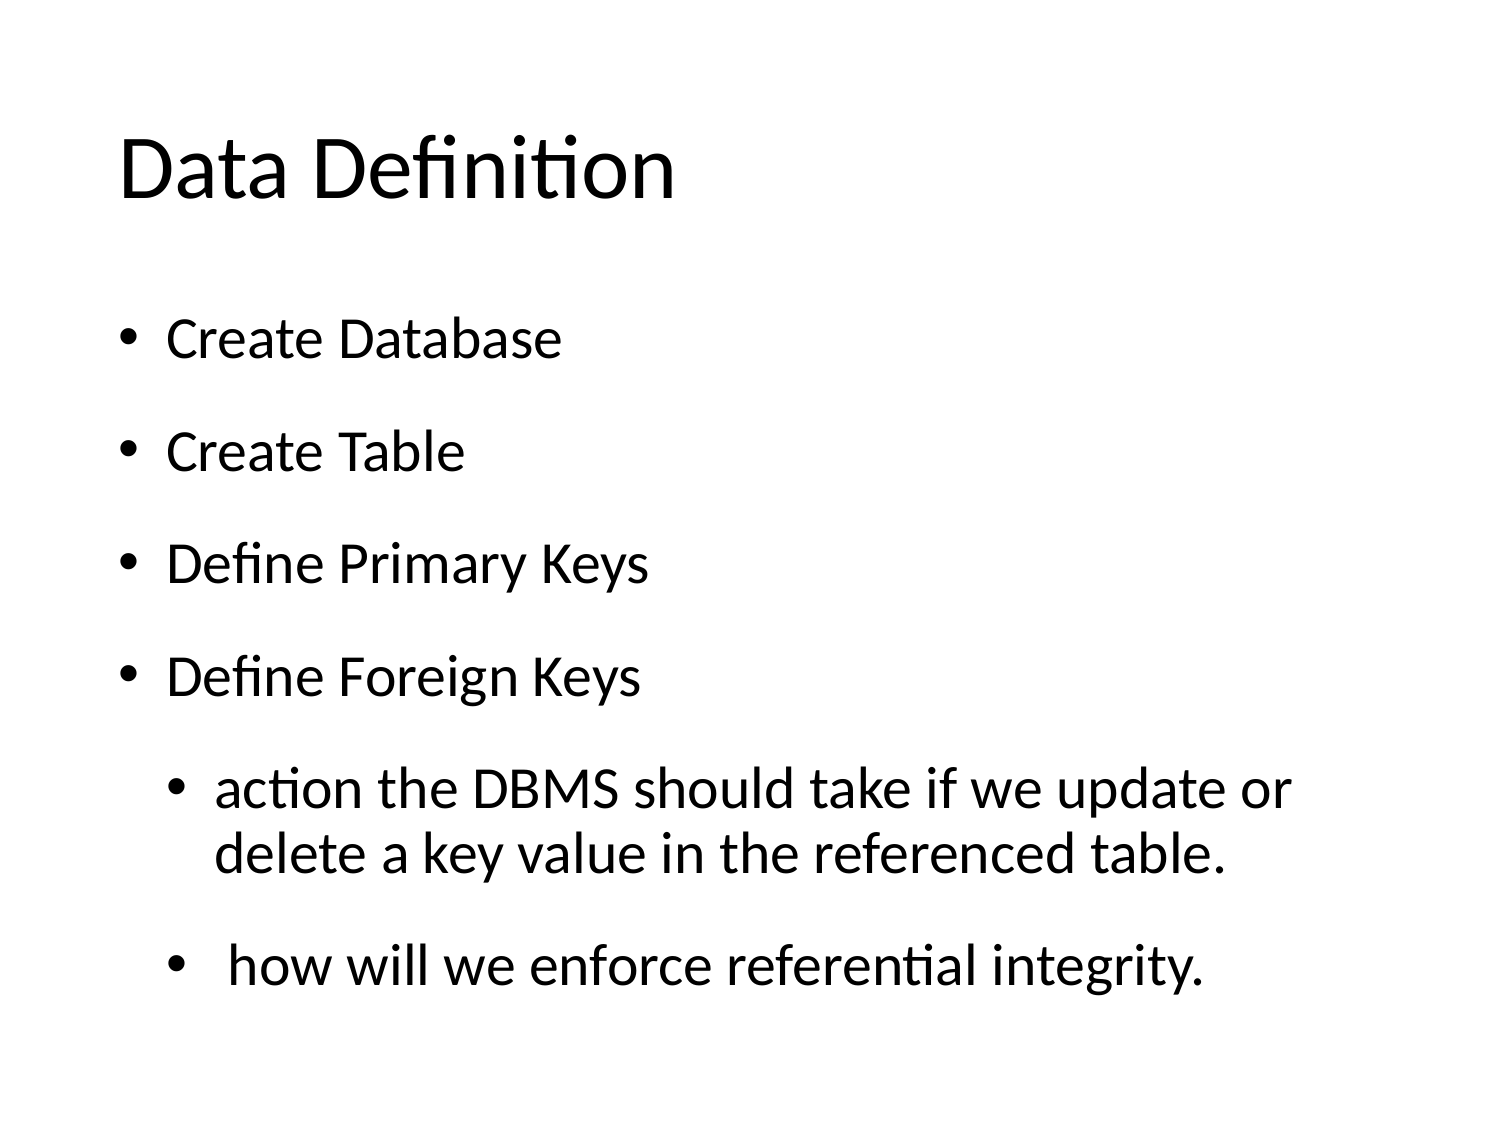

# Data Definition
Create Database
Create Table
Define Primary Keys
Define Foreign Keys
action the DBMS should take if we update or delete a key value in the referenced table.
 how will we enforce referential integrity.